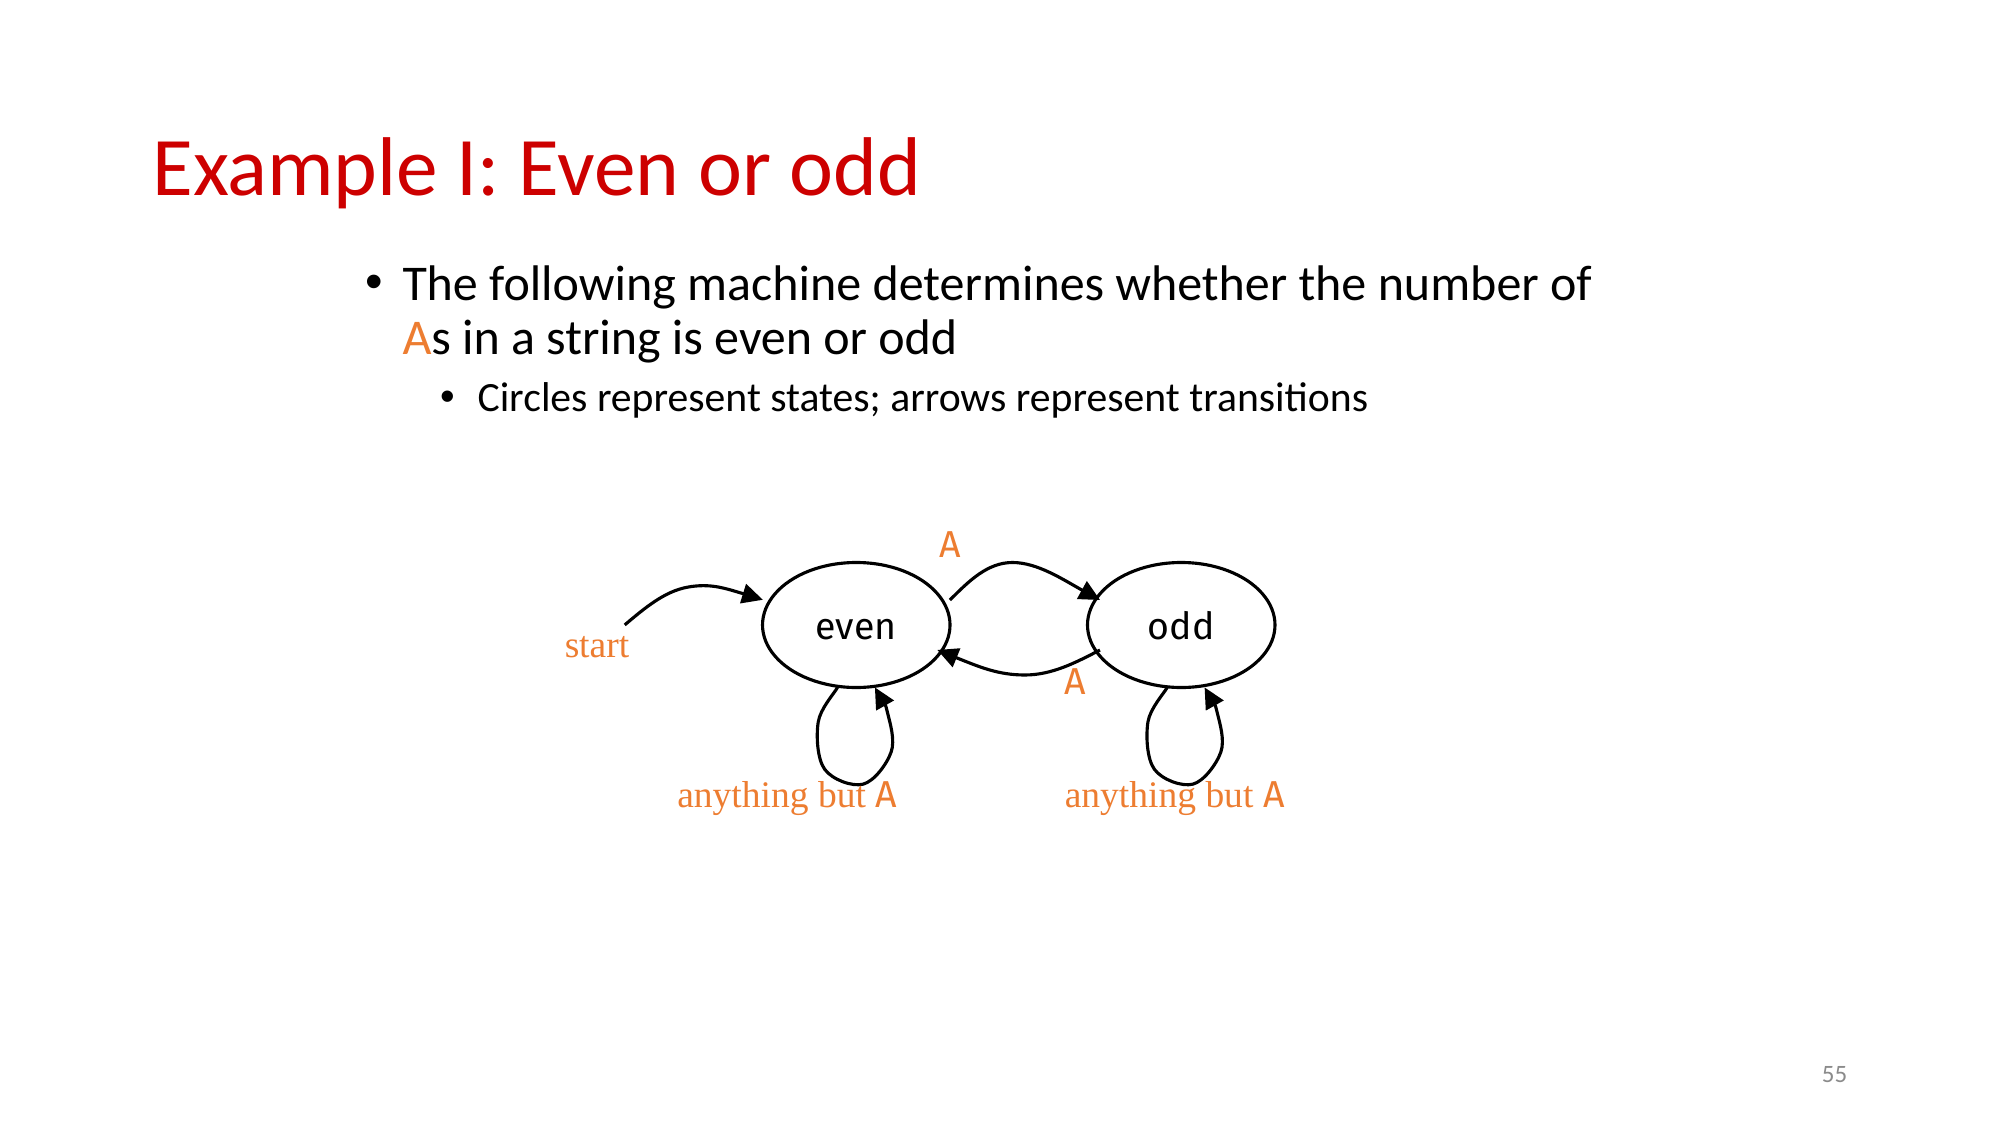

# Example I: Even or odd
The following machine determines whether the number of As in a string is even or odd
Circles represent states; arrows represent transitions
A
even

odd

start

A

anything but A
anything but A
55